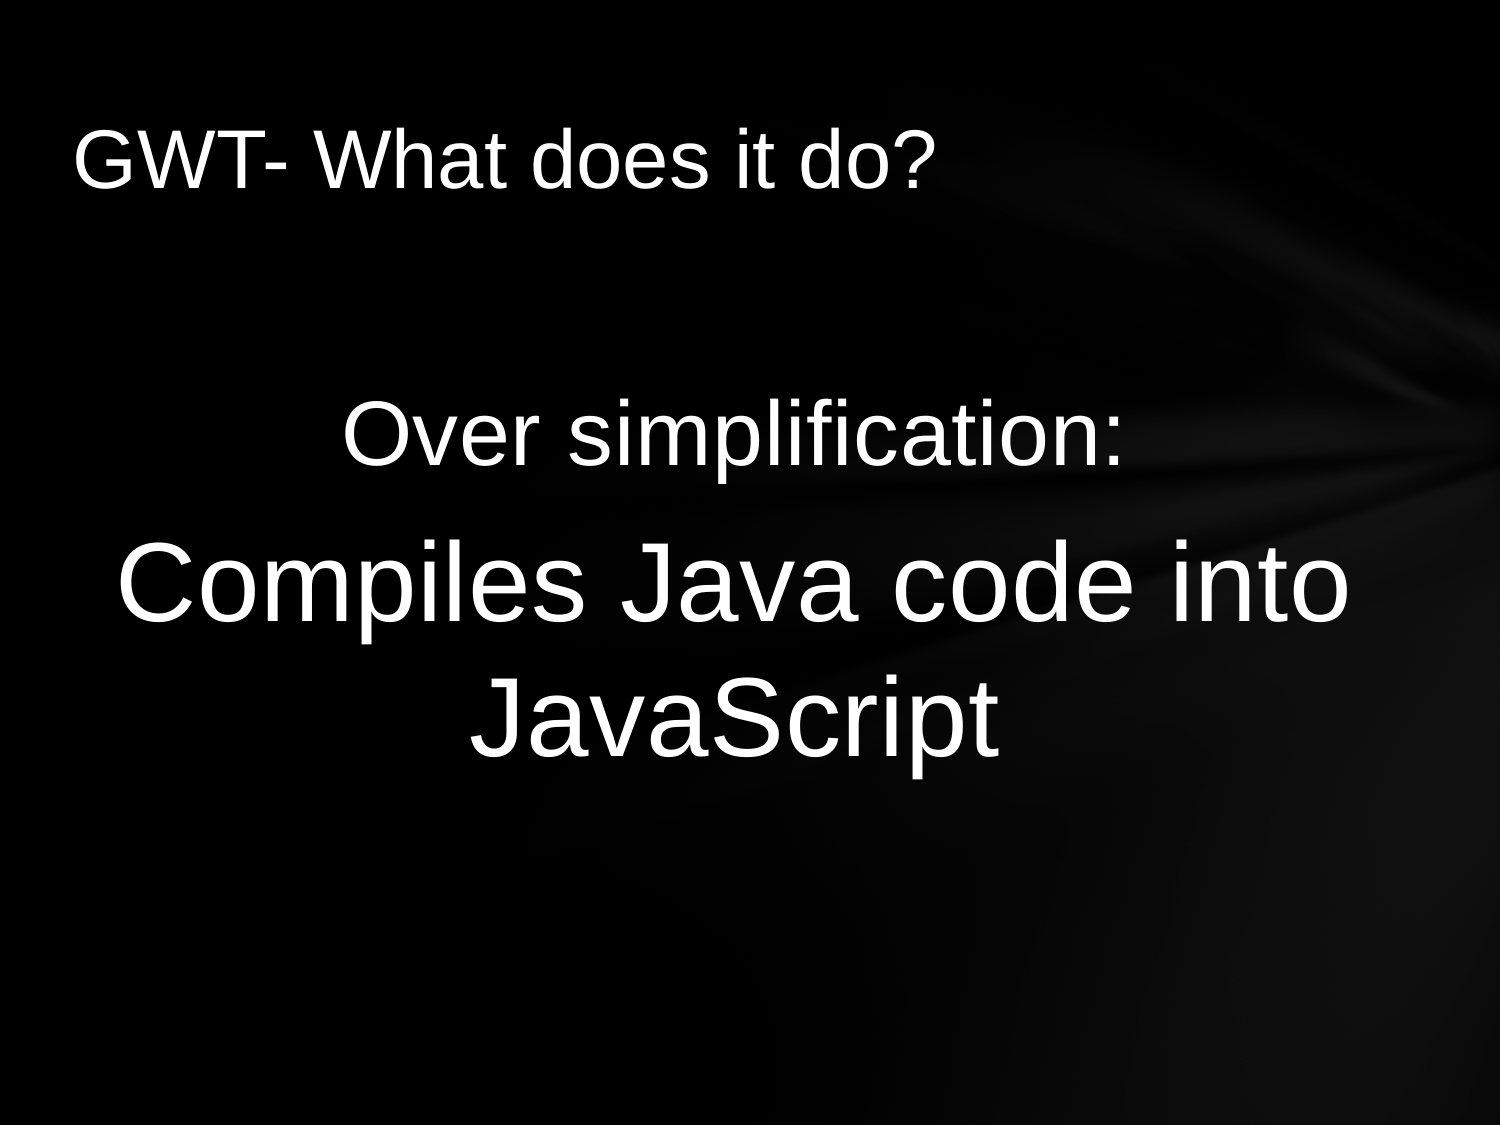

# GWT- What does it do?
Over simplification:
Compiles Java code into JavaScript